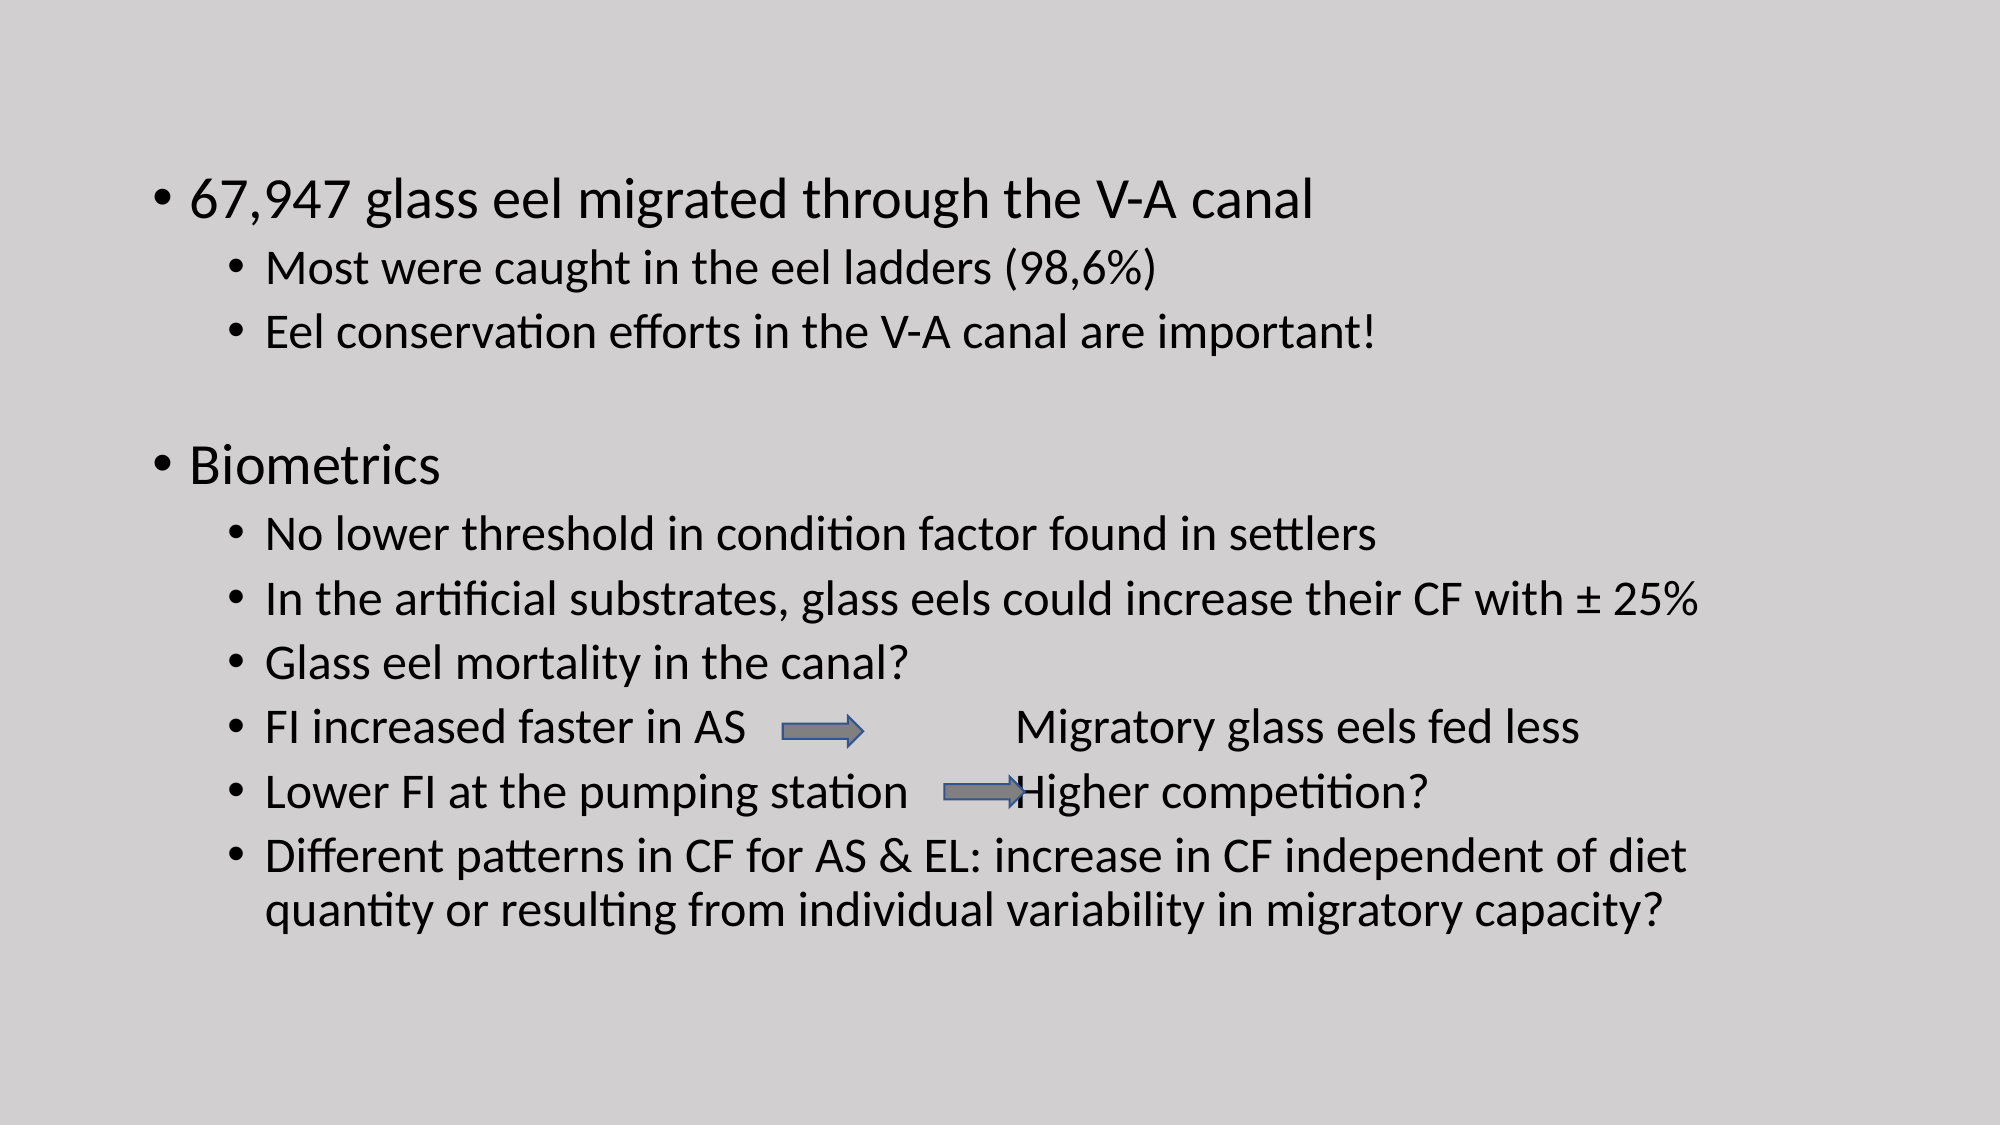

67,947 glass eel migrated through the V-A canal
Most were caught in the eel ladders (98,6%)
Eel conservation efforts in the V-A canal are important!
Biometrics
No lower threshold in condition factor found in settlers
In the artificial substrates, glass eels could increase their CF with ± 25%
Glass eel mortality in the canal?
FI increased faster in AS		Migratory glass eels fed less
Lower FI at the pumping station	Higher competition?
Different patterns in CF for AS & EL: increase in CF independent of diet quantity or resulting from individual variability in migratory capacity?